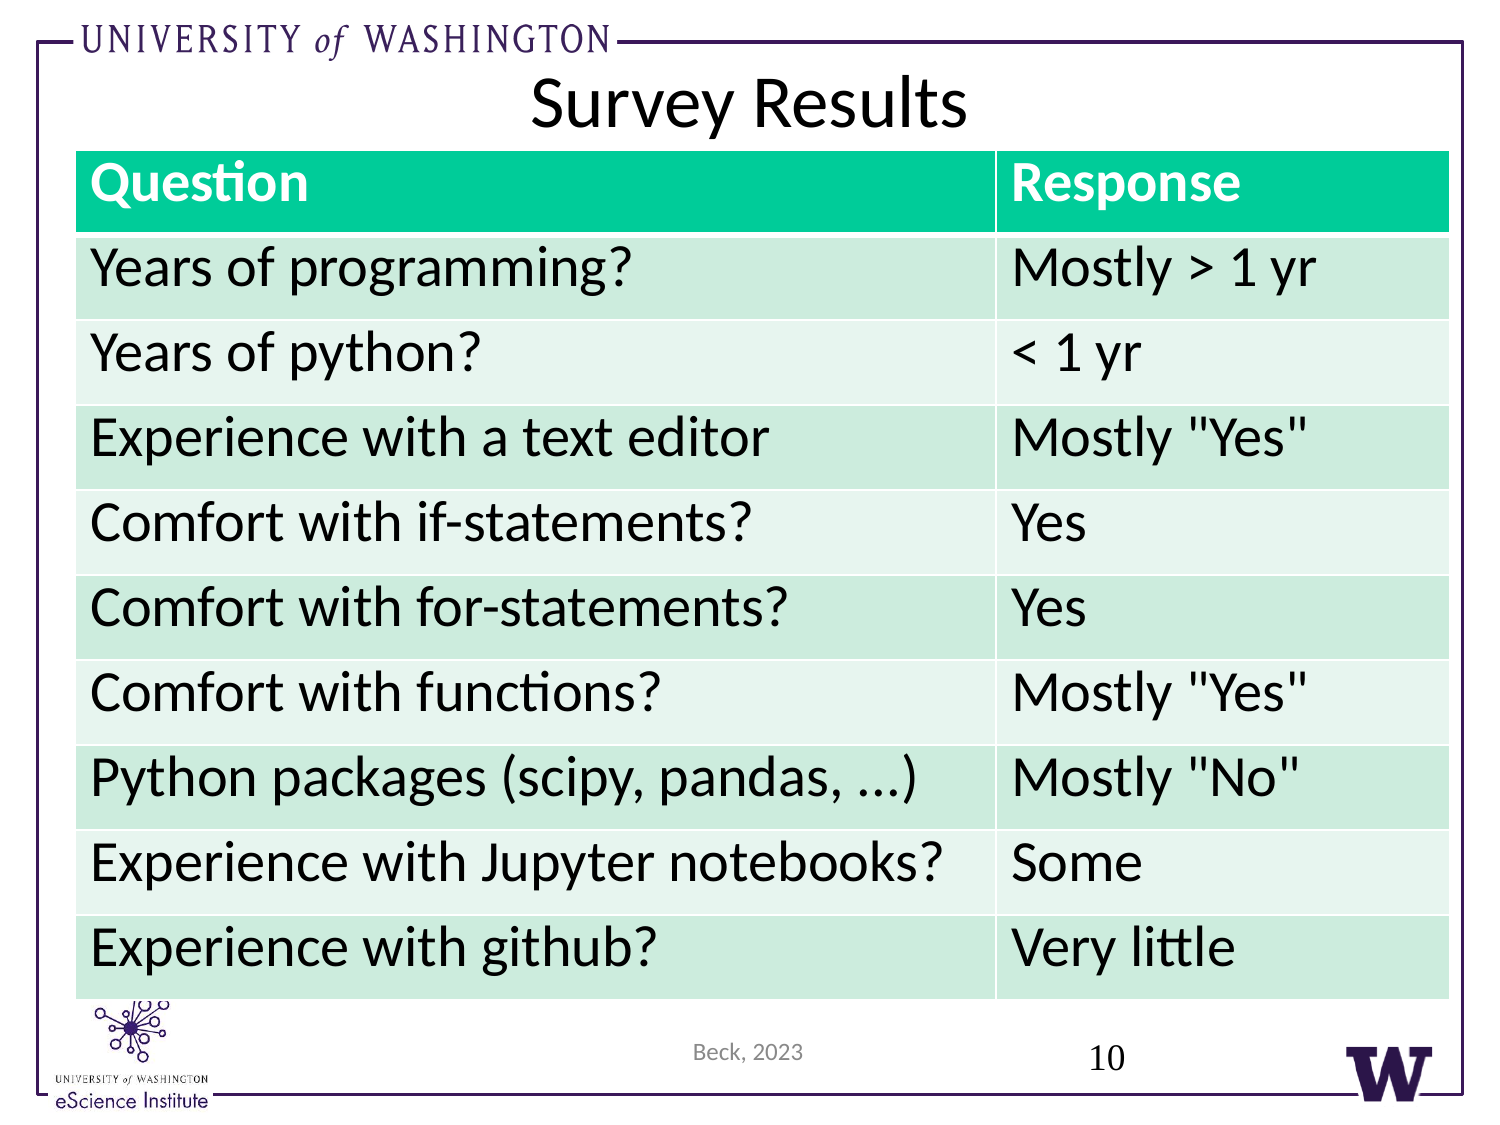

# Survey Results
| Question | Response |
| --- | --- |
| Years of programming? | Mostly > 1 yr |
| Years of python? | < 1 yr |
| Experience with a text editor | Mostly "Yes" |
| Comfort with if-statements? | Yes |
| Comfort with for-statements? | Yes |
| Comfort with functions? | Mostly "Yes" |
| Python packages (scipy, pandas, ...) | Mostly "No" |
| Experience with Jupyter notebooks? | Some |
| Experience with github? | Very little |
10
Beck, 2023